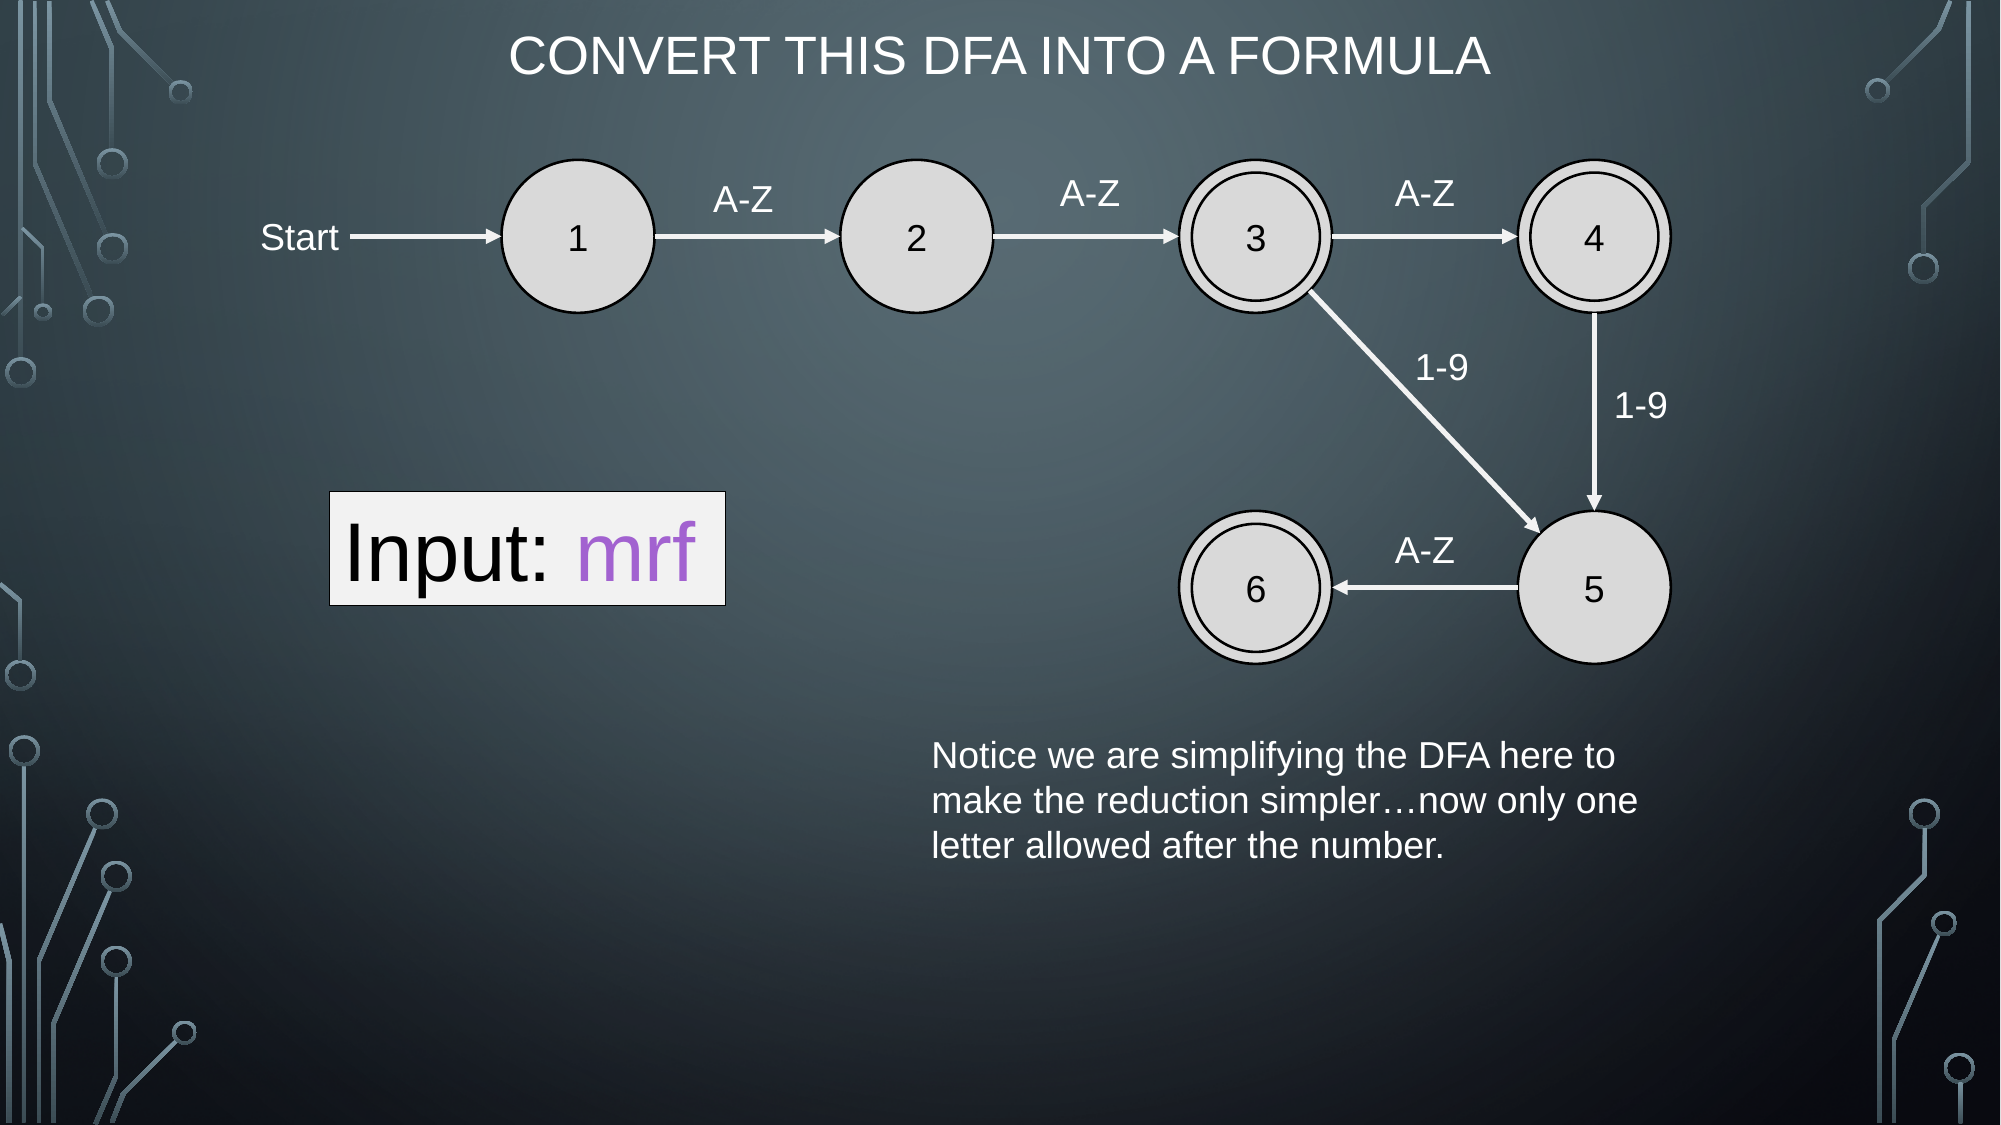

# Convert this DFA into a formula
1
2
3
4
A-Z
A-Z
A-Z
3
Start
1-9
1-9
6
5
A-Z
4
Input: mrf
6
Notice we are simplifying the DFA here to make the reduction simpler…now only one letter allowed after the number.